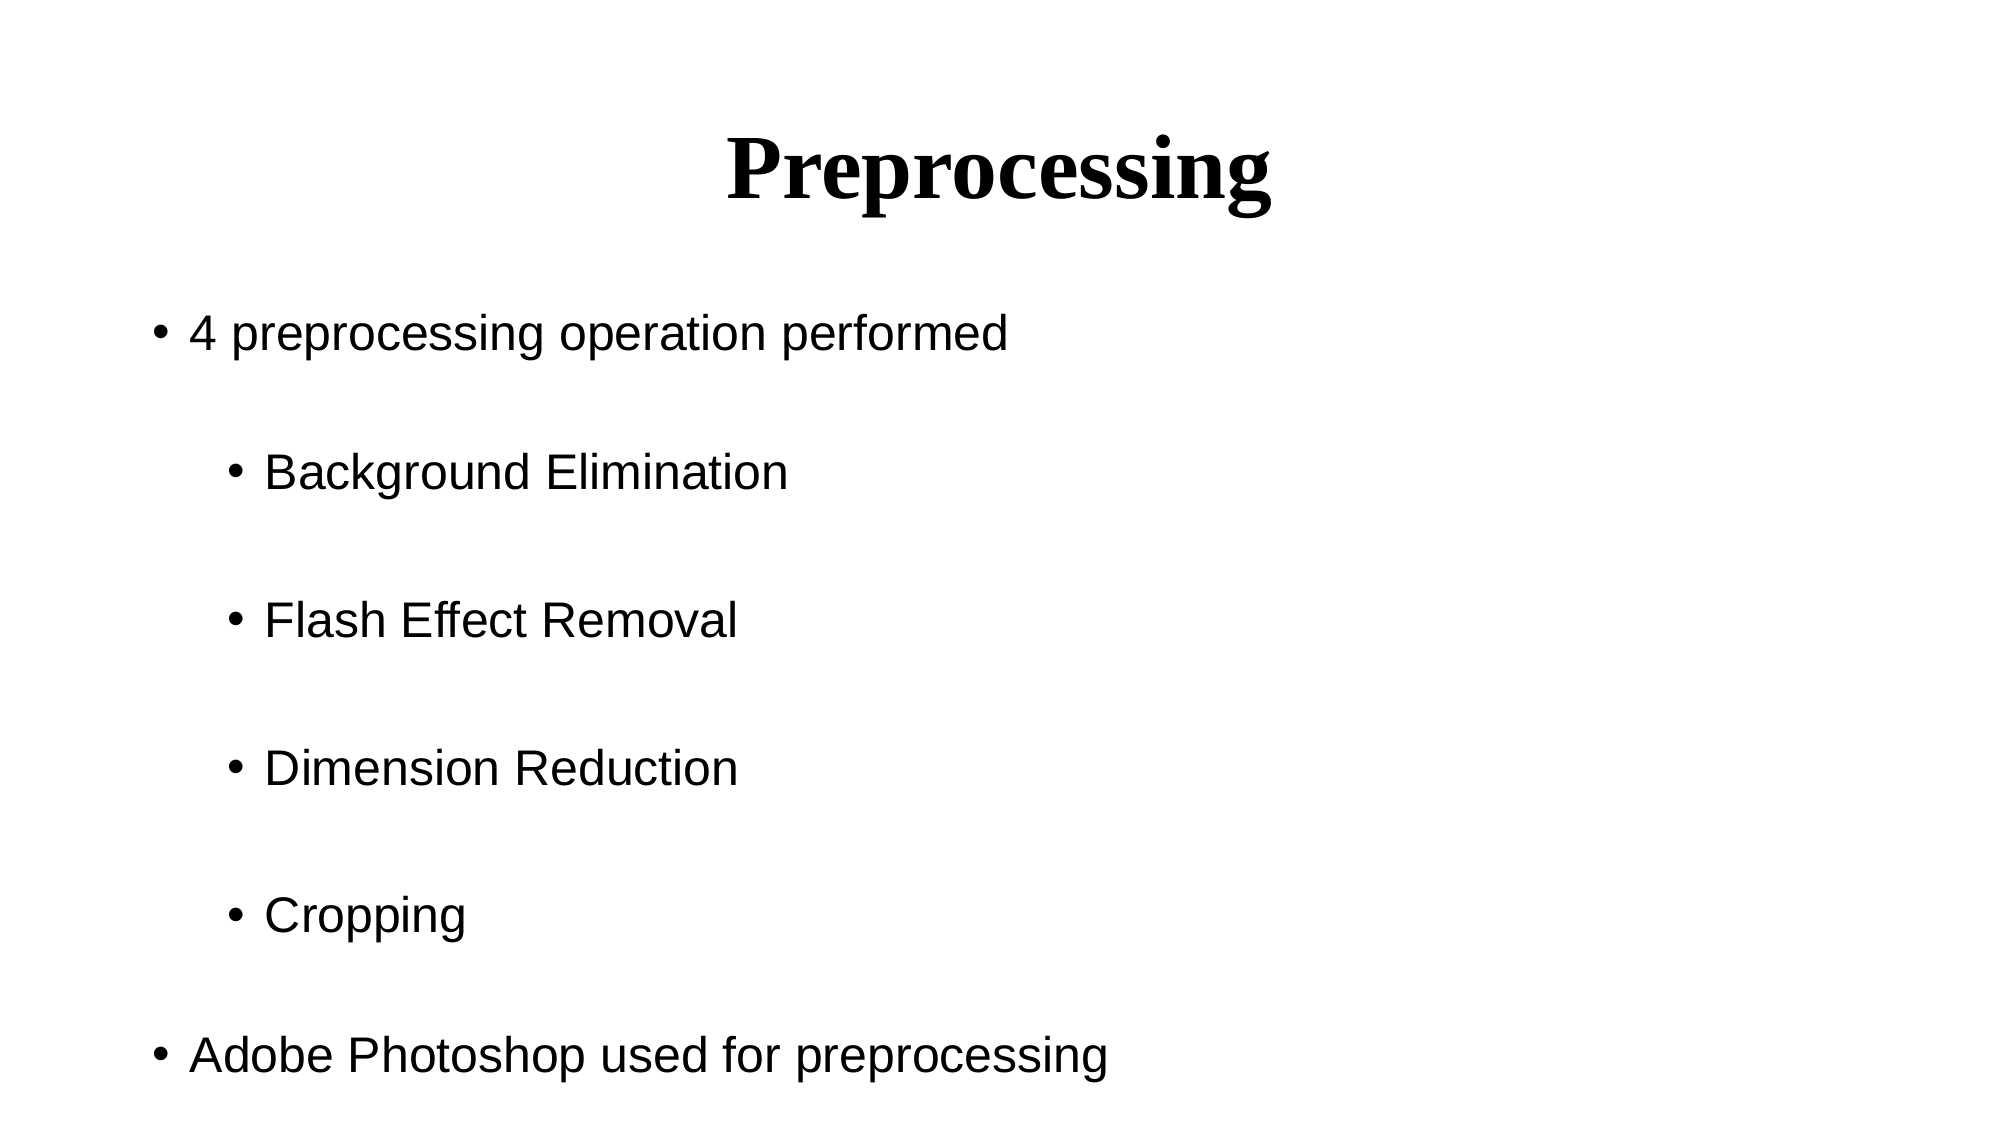

# Preprocessing
4 preprocessing operation performed

Background Elimination

Flash Effect Removal

Dimension Reduction

Cropping

Adobe Photoshop used for preprocessing